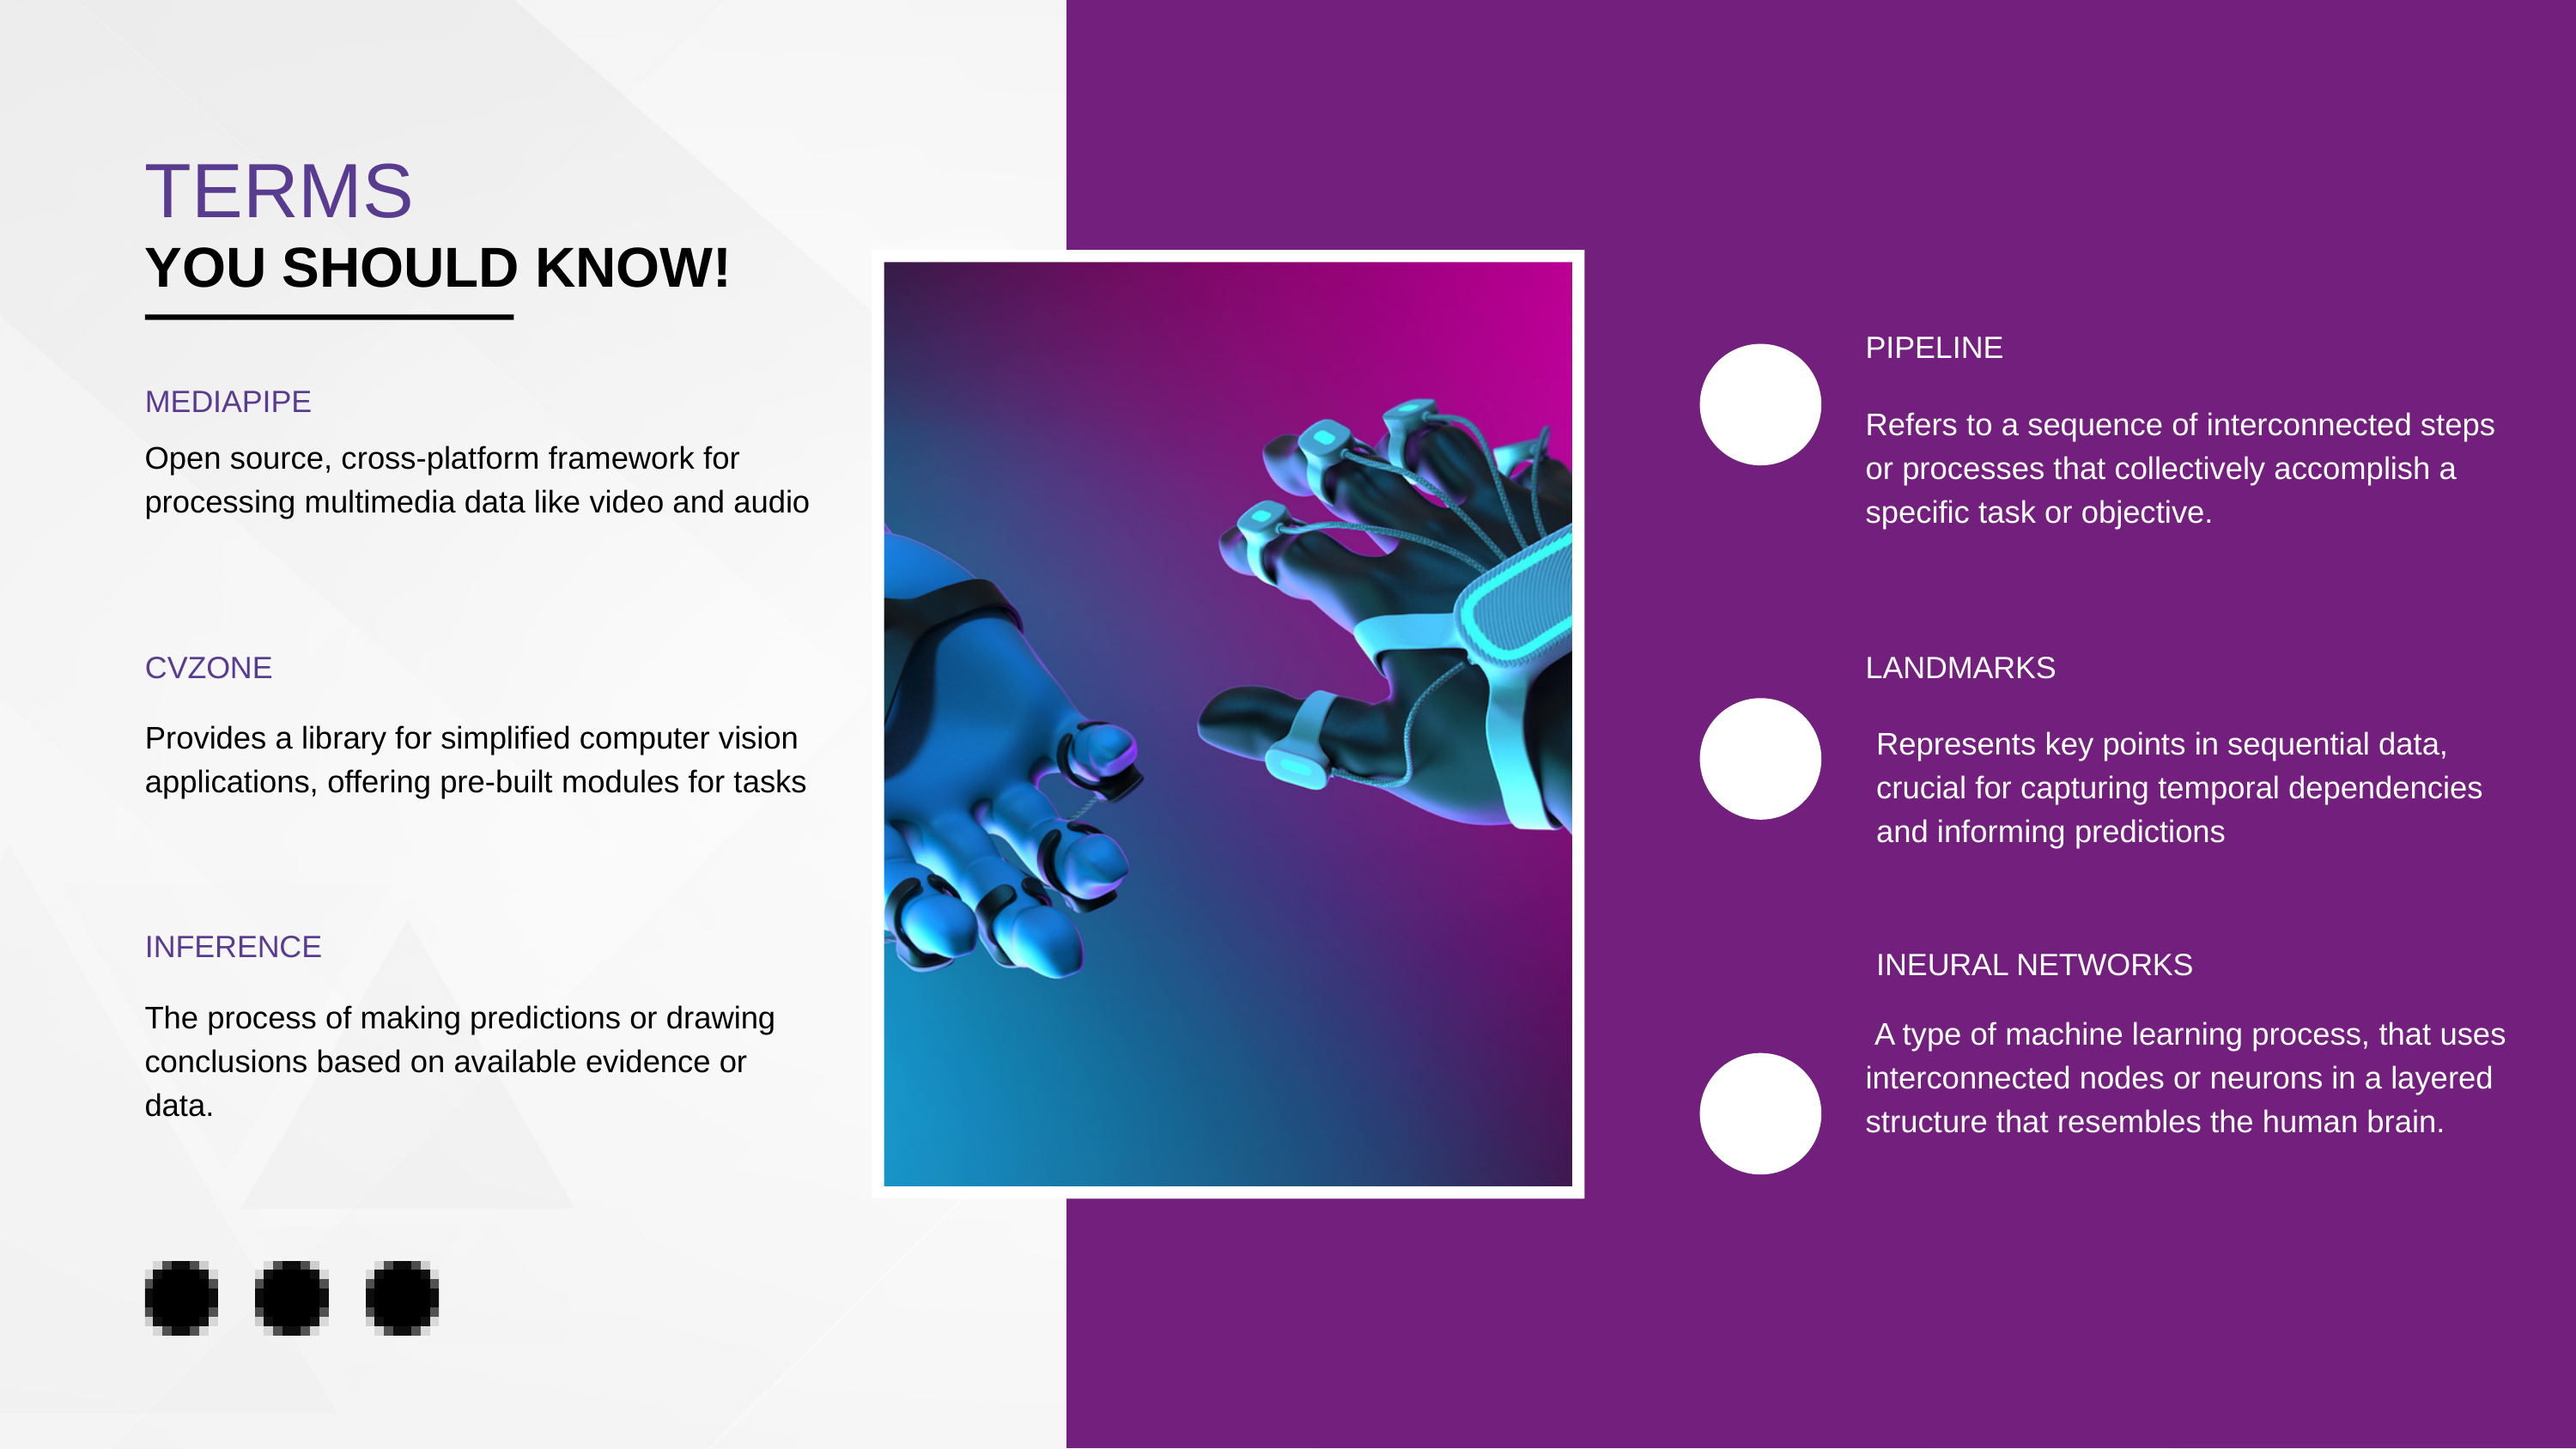

TERMS
YOU SHOULD KNOW!

PIPELINE

MEDIAPIPE
Refers to a sequence of interconnected steps or processes that collectively accomplish a specific task or objective.
Open source, cross-platform framework for processing multimedia data like video and audio
CVZONE
LANDMARKS

Provides a library for simplified computer vision applications, offering pre-built modules for tasks
Represents key points in sequential data, crucial for capturing temporal dependencies and informing predictions
INFERENCE
INEURAL NETWORKS
The process of making predictions or drawing conclusions based on available evidence or data.
 A type of machine learning process, that uses interconnected nodes or neurons in a layered structure that resembles the human brain.